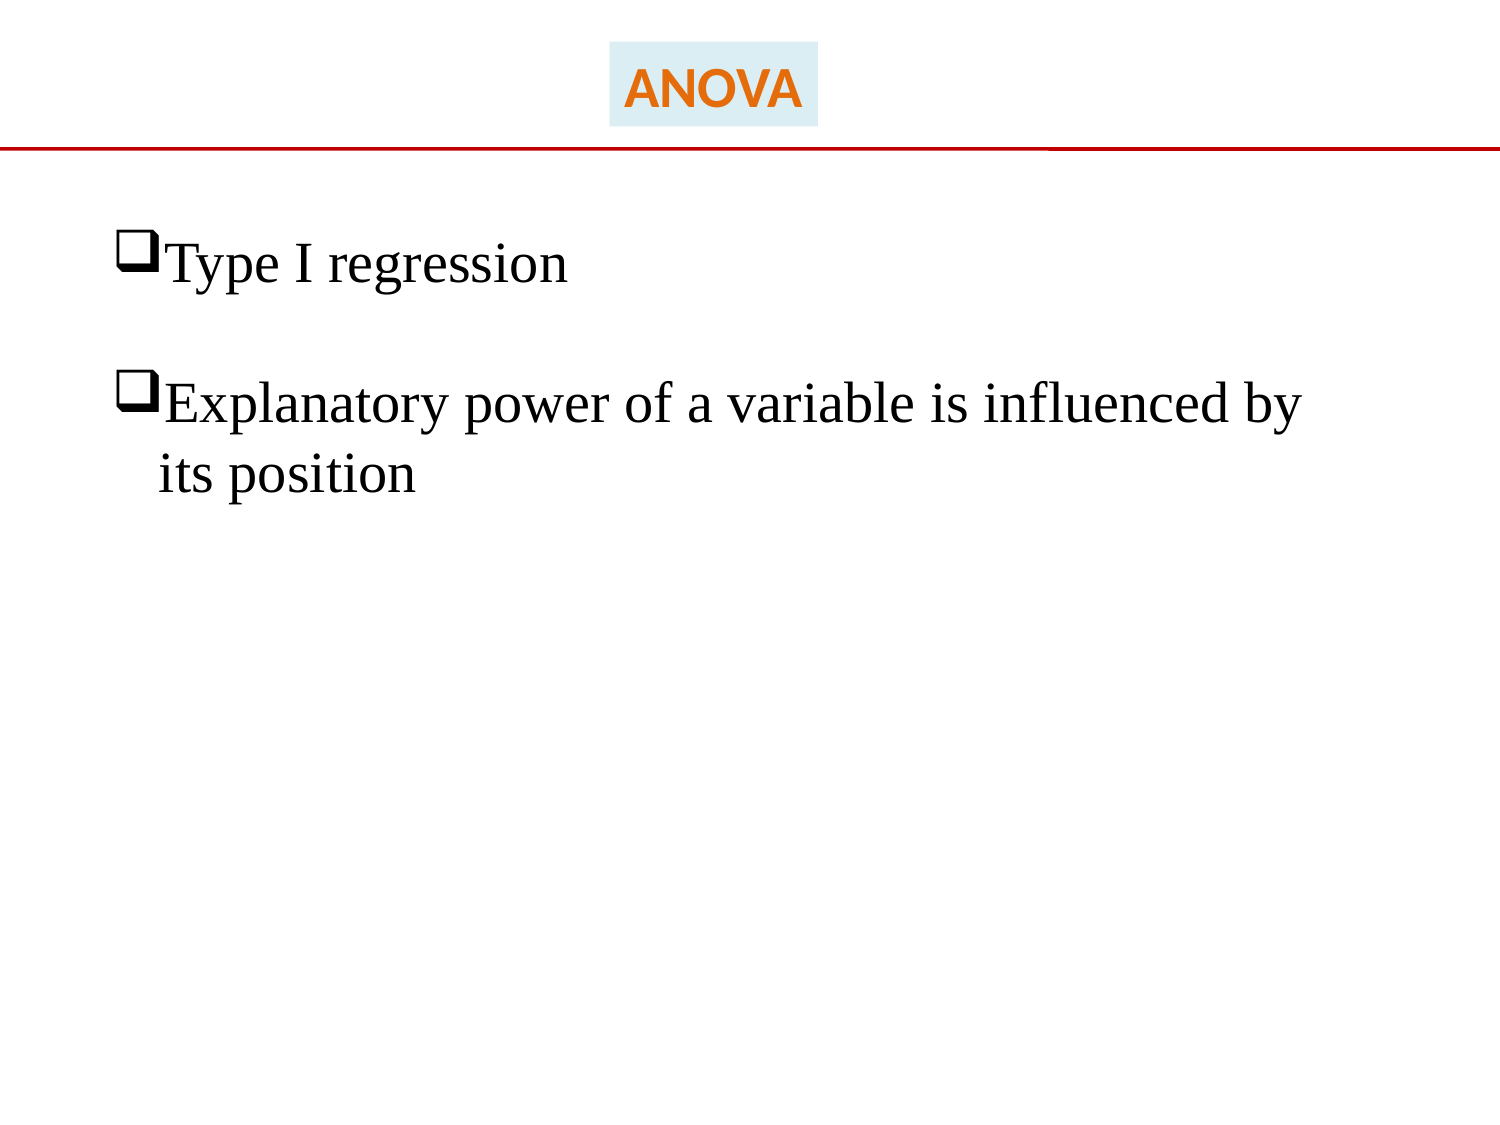

ANOVA

Type I regression

Explanatory power of a variable is influenced by its position